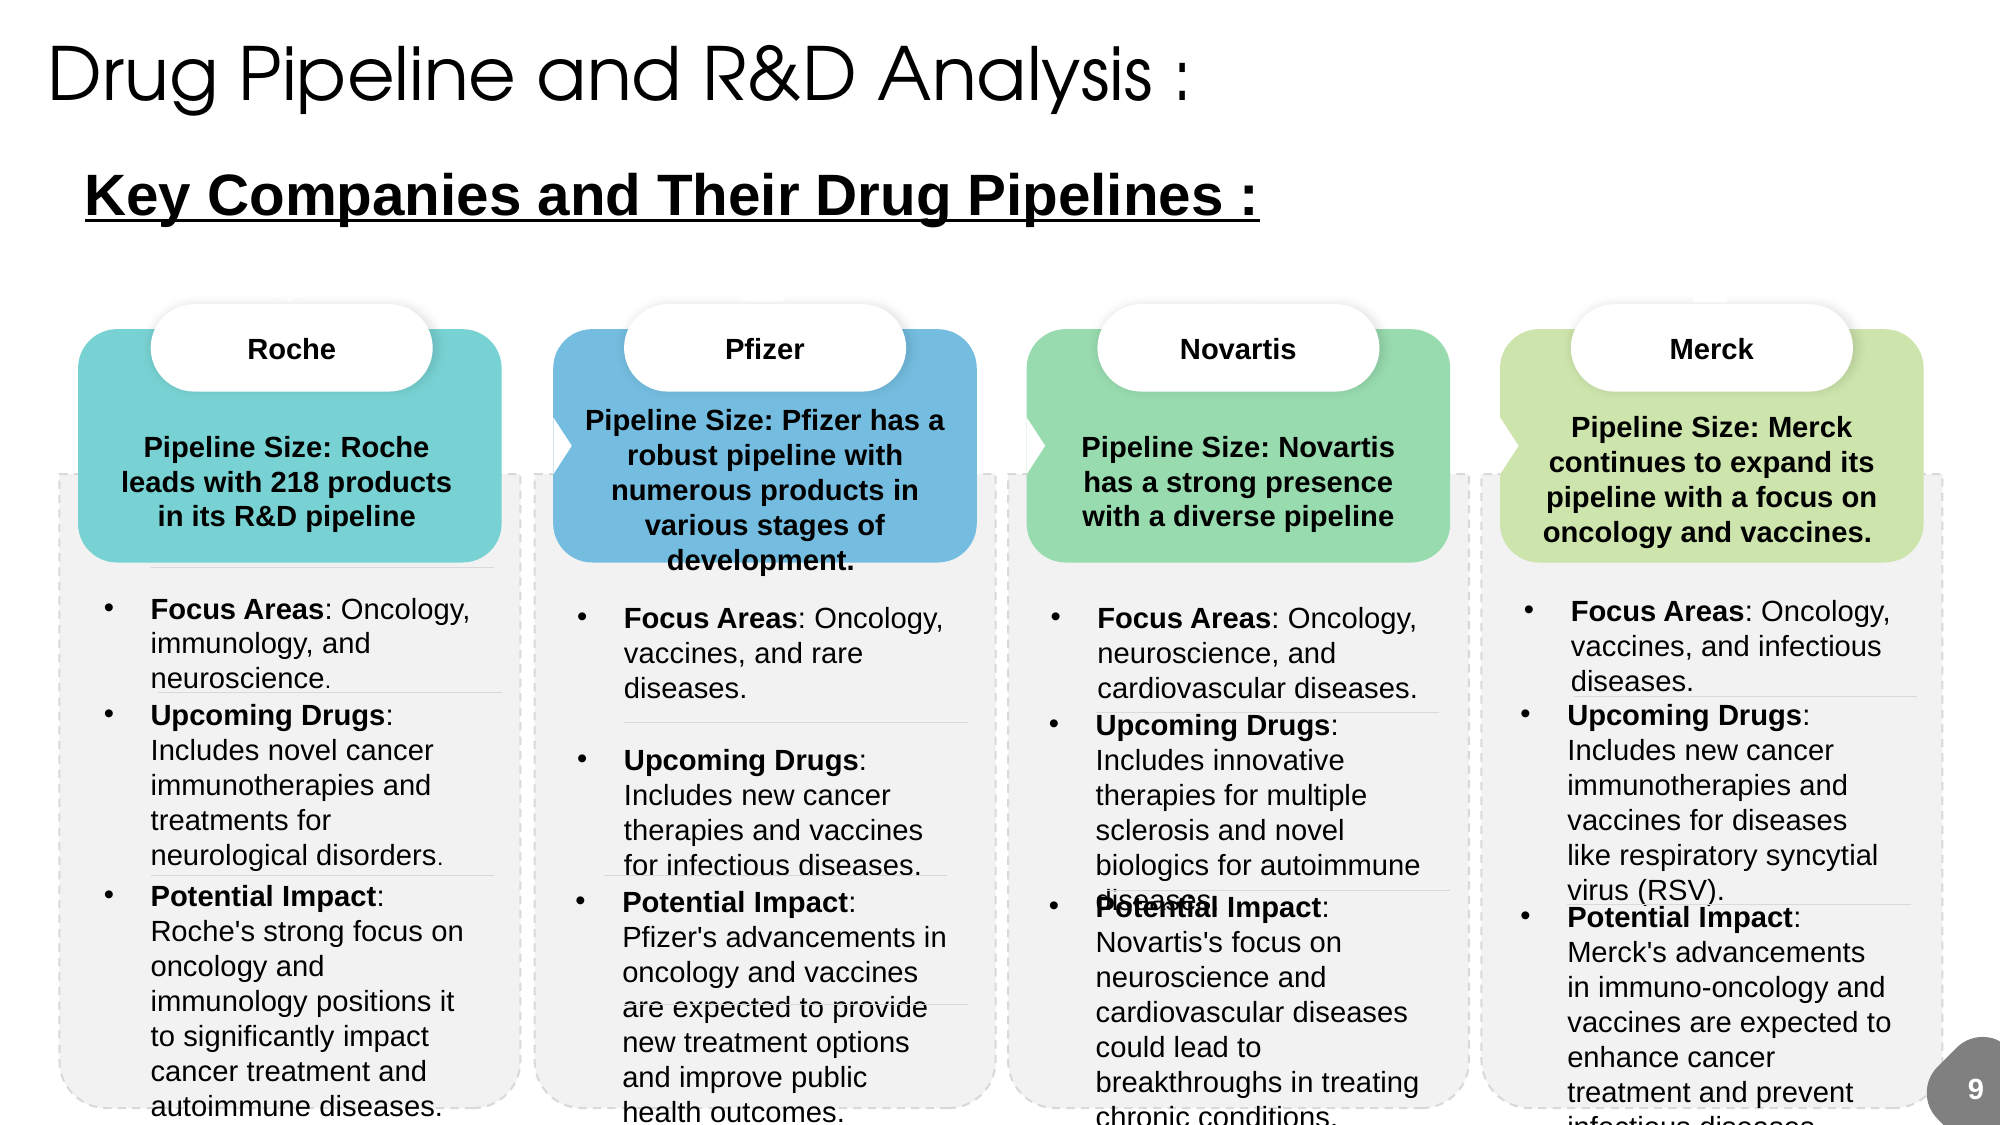

# Drug Pipeline and R&D Analysis :
 Key Companies and Their Drug Pipelines :

Roche
Pfizer
Novartis
Merck

Pipeline Size: Pfizer has a robust pipeline with numerous products in various stages of development.
Pipeline Size: Merck continues to expand its pipeline with a focus on oncology and vaccines.
Pipeline Size: Roche leads with 218 products in its R&D pipeline
Pipeline Size: Novartis has a strong presence with a diverse pipeline

Focus Areas: Oncology, immunology, and neuroscience.
Upcoming Drugs: Includes novel cancer immunotherapies and treatments for neurological disorders.
Potential Impact: Roche's strong focus on oncology and immunology positions it to significantly impact cancer treatment and autoimmune diseases.
Focus Areas: Oncology, vaccines, and infectious diseases.
Upcoming Drugs: Includes new cancer immunotherapies and vaccines for diseases like respiratory syncytial virus (RSV).

Potential Impact: Merck's advancements in immuno-oncology and vaccines are expected to enhance cancer treatment and prevent infectious diseases

Focus Areas: Oncology, neuroscience, and cardiovascular diseases.
Upcoming Drugs: Includes innovative therapies for multiple sclerosis and novel biologics for autoimmune diseases.

Potential Impact: Novartis's focus on neuroscience and cardiovascular diseases could lead to breakthroughs in treating chronic conditions.

Focus Areas: Oncology, vaccines, and rare diseases.

Upcoming Drugs: Includes new cancer therapies and vaccines for infectious diseases.

Potential Impact: Pfizer's advancements in oncology and vaccines are expected to provide new treatment options and improve public health outcomes.

9